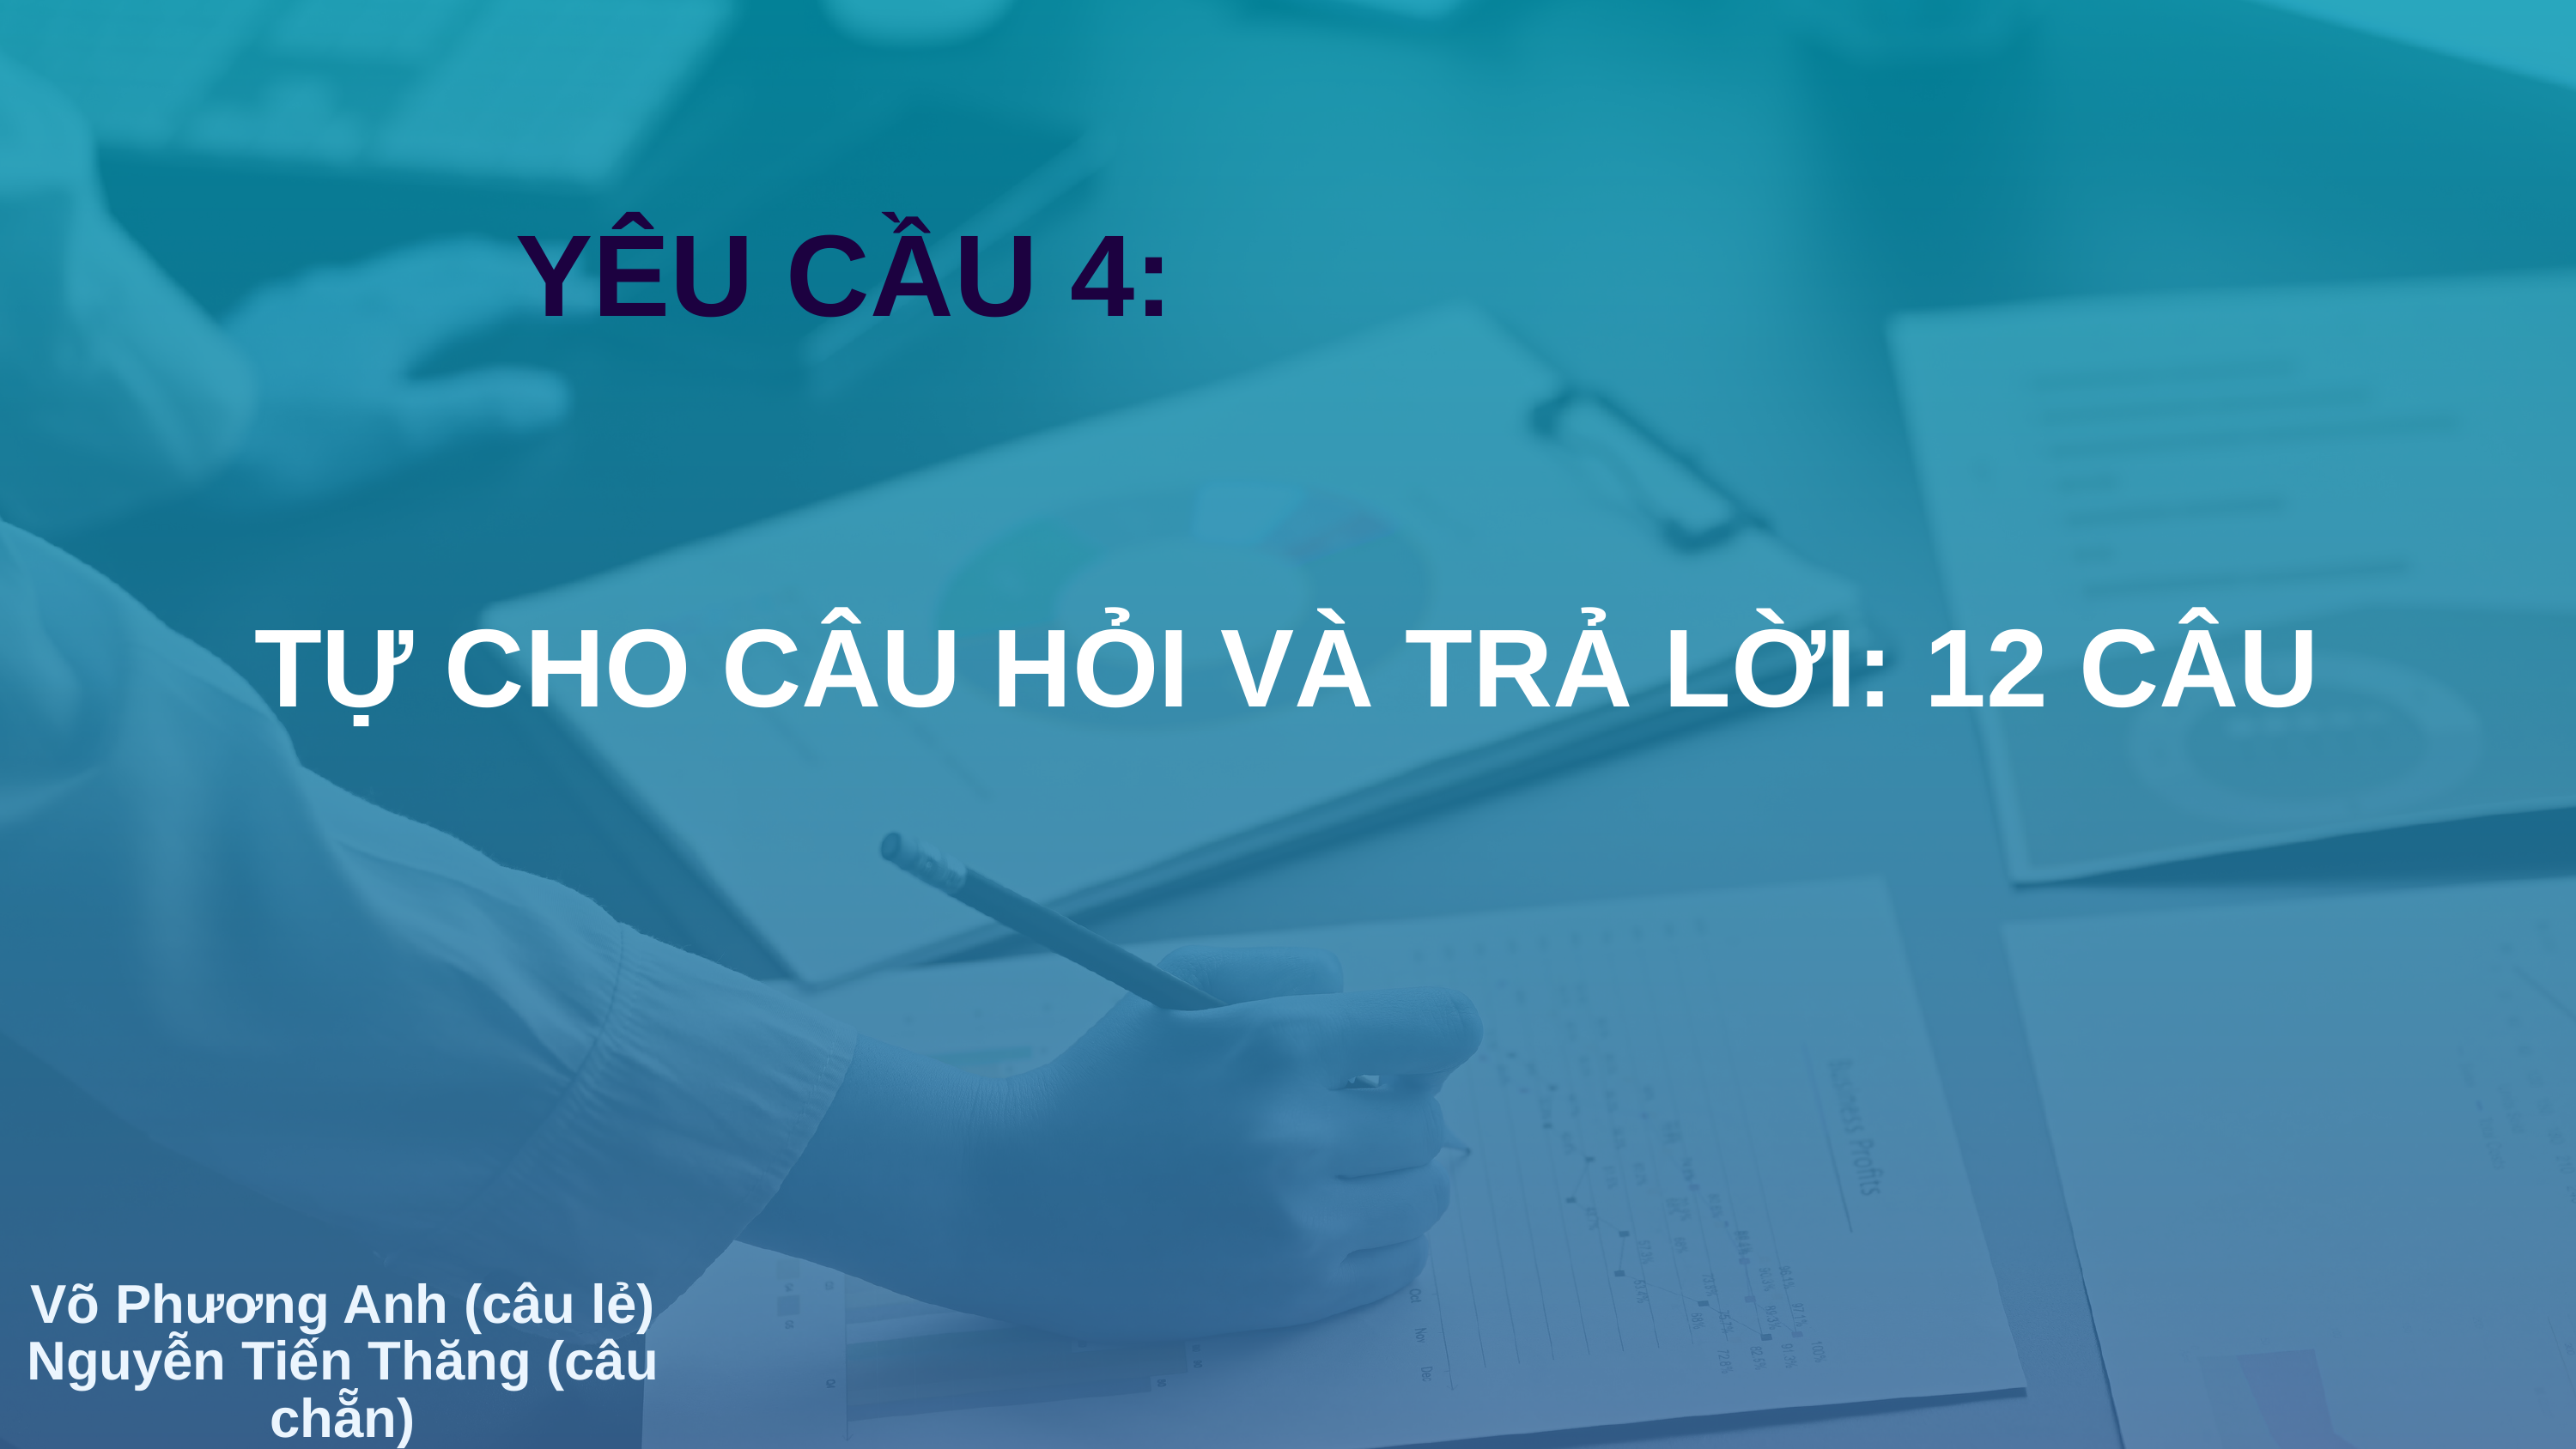

YÊU CẦU 4:
TỰ CHO CÂU HỎI VÀ TRẢ LỜI: 12 CÂU
Võ Phương Anh (câu lẻ)
Nguyễn Tiến Thăng (câu chẵn)